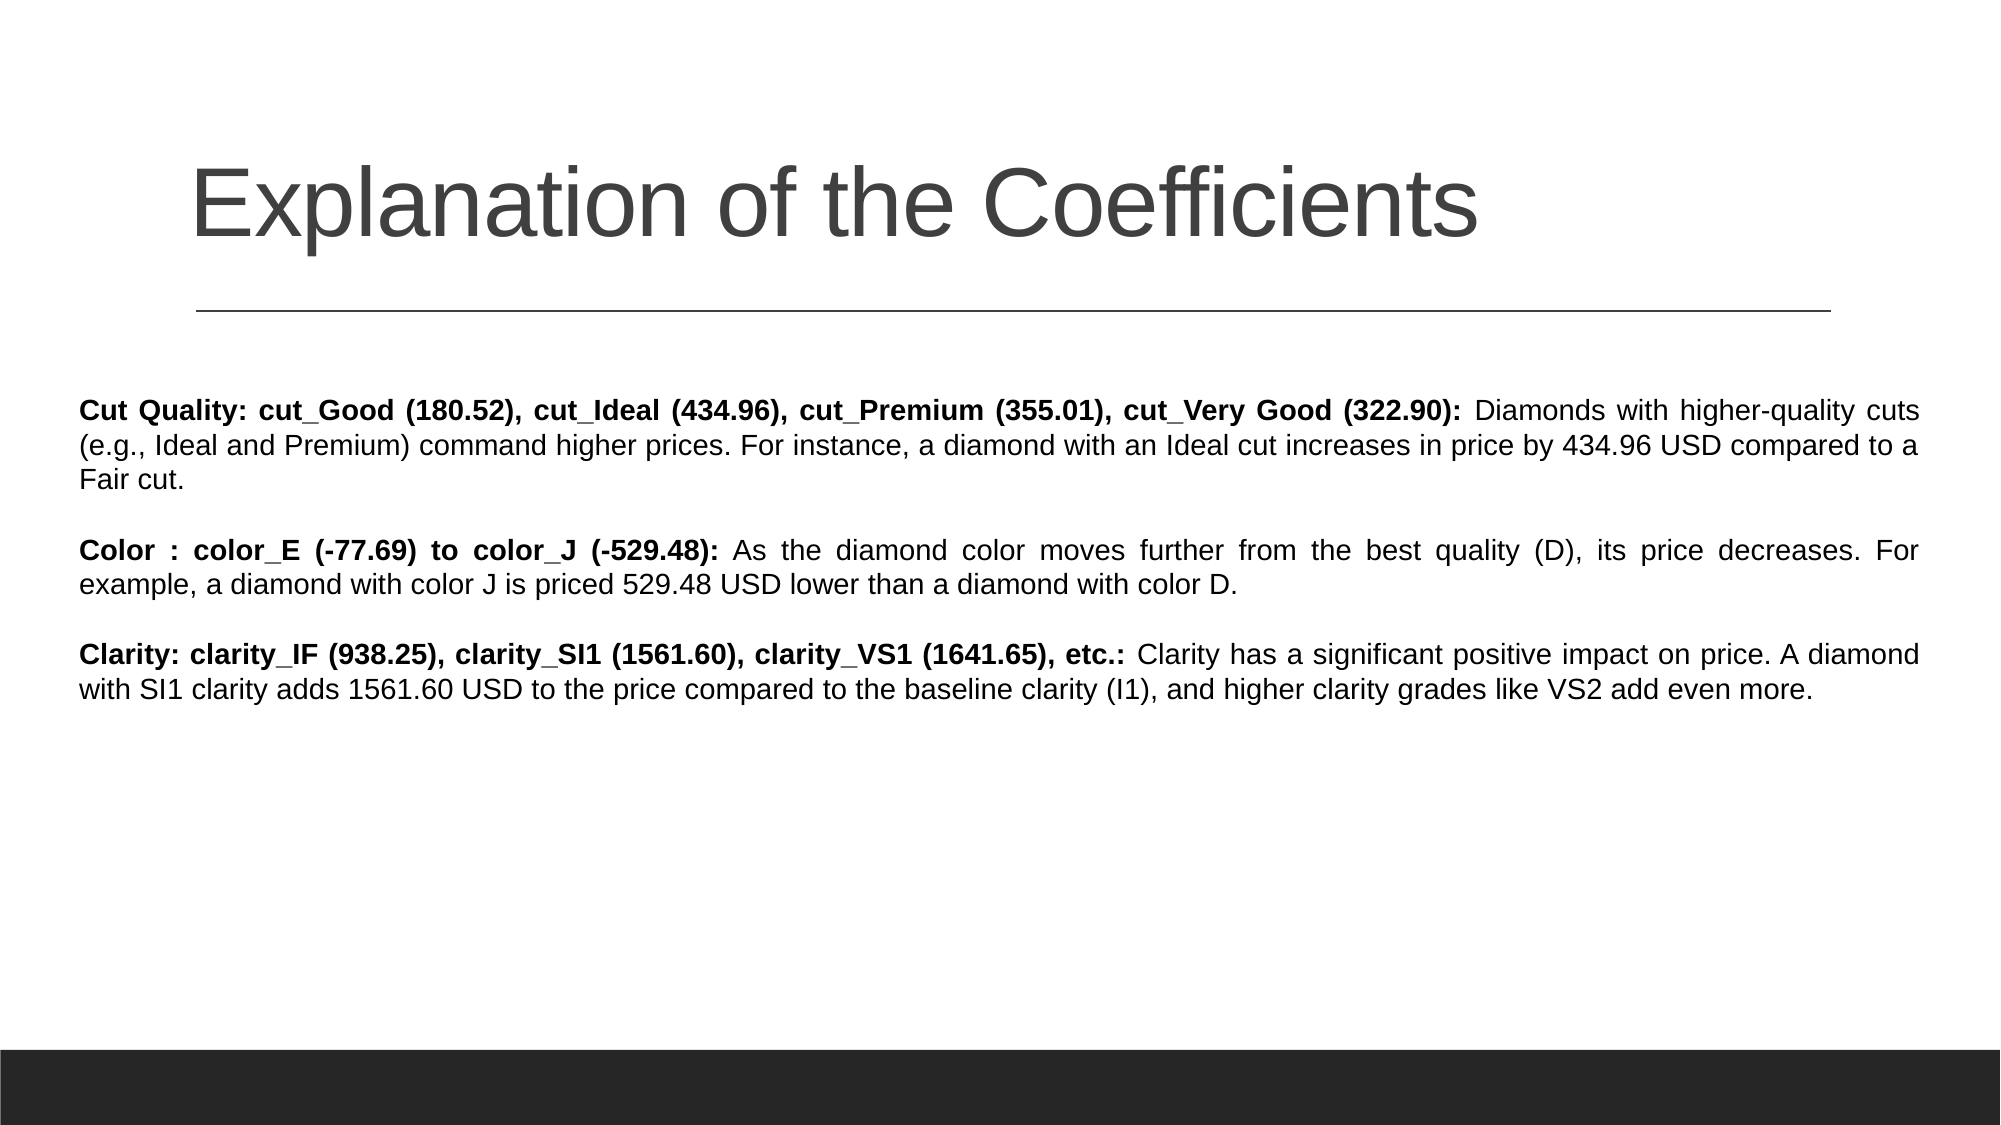

# Explanation of the Coefficients
Cut Quality: cut_Good (180.52), cut_Ideal (434.96), cut_Premium (355.01), cut_Very Good (322.90): Diamonds with higher-quality cuts (e.g., Ideal and Premium) command higher prices. For instance, a diamond with an Ideal cut increases in price by 434.96 USD compared to a Fair cut.

Color : color_E (-77.69) to color_J (-529.48): As the diamond color moves further from the best quality (D), its price decreases. For example, a diamond with color J is priced 529.48 USD lower than a diamond with color D.

Clarity: clarity_IF (938.25), clarity_SI1 (1561.60), clarity_VS1 (1641.65), etc.: Clarity has a significant positive impact on price. A diamond with SI1 clarity adds 1561.60 USD to the price compared to the baseline clarity (I1), and higher clarity grades like VS2 add even more.